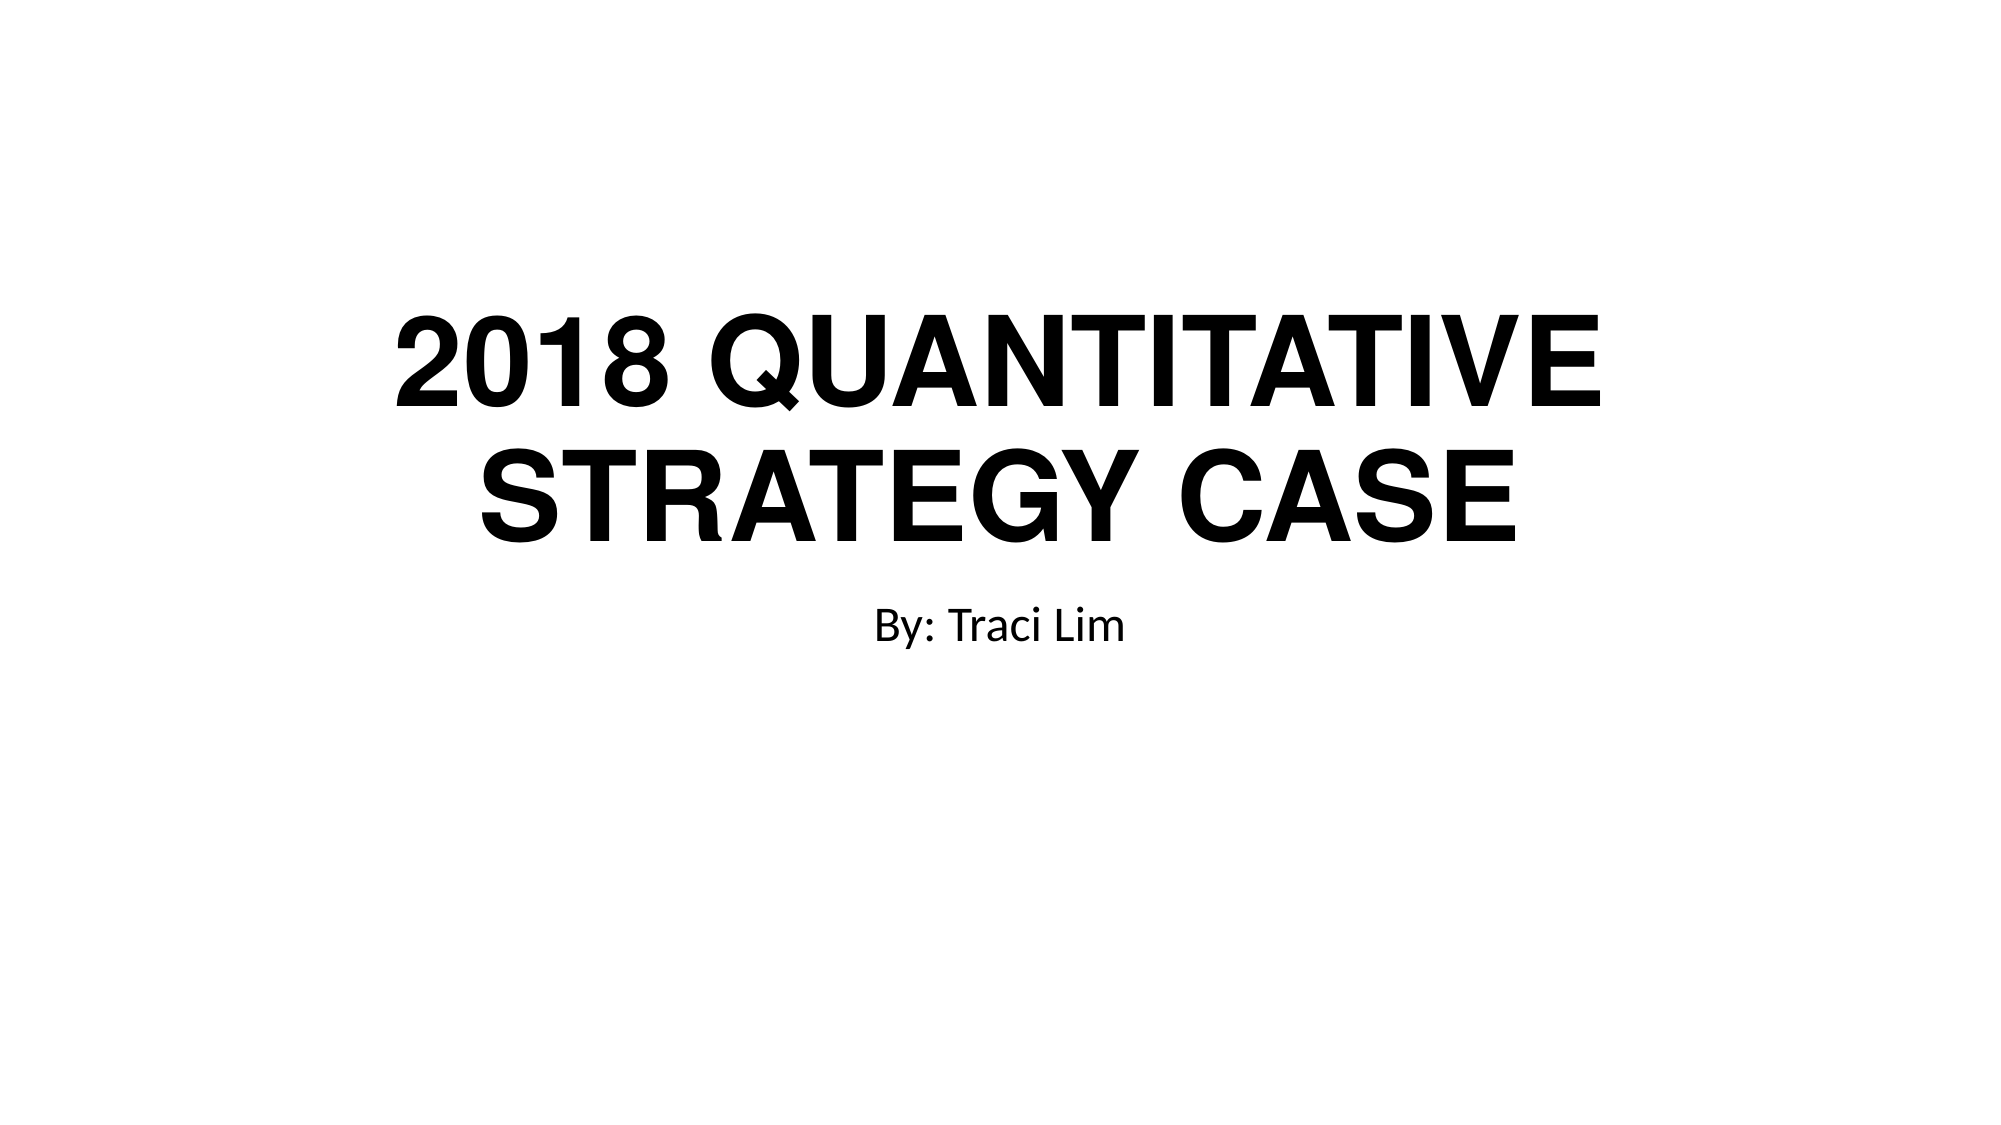

# 2018 QUANTITATIVE STRATEGY CASE
By: Traci Lim